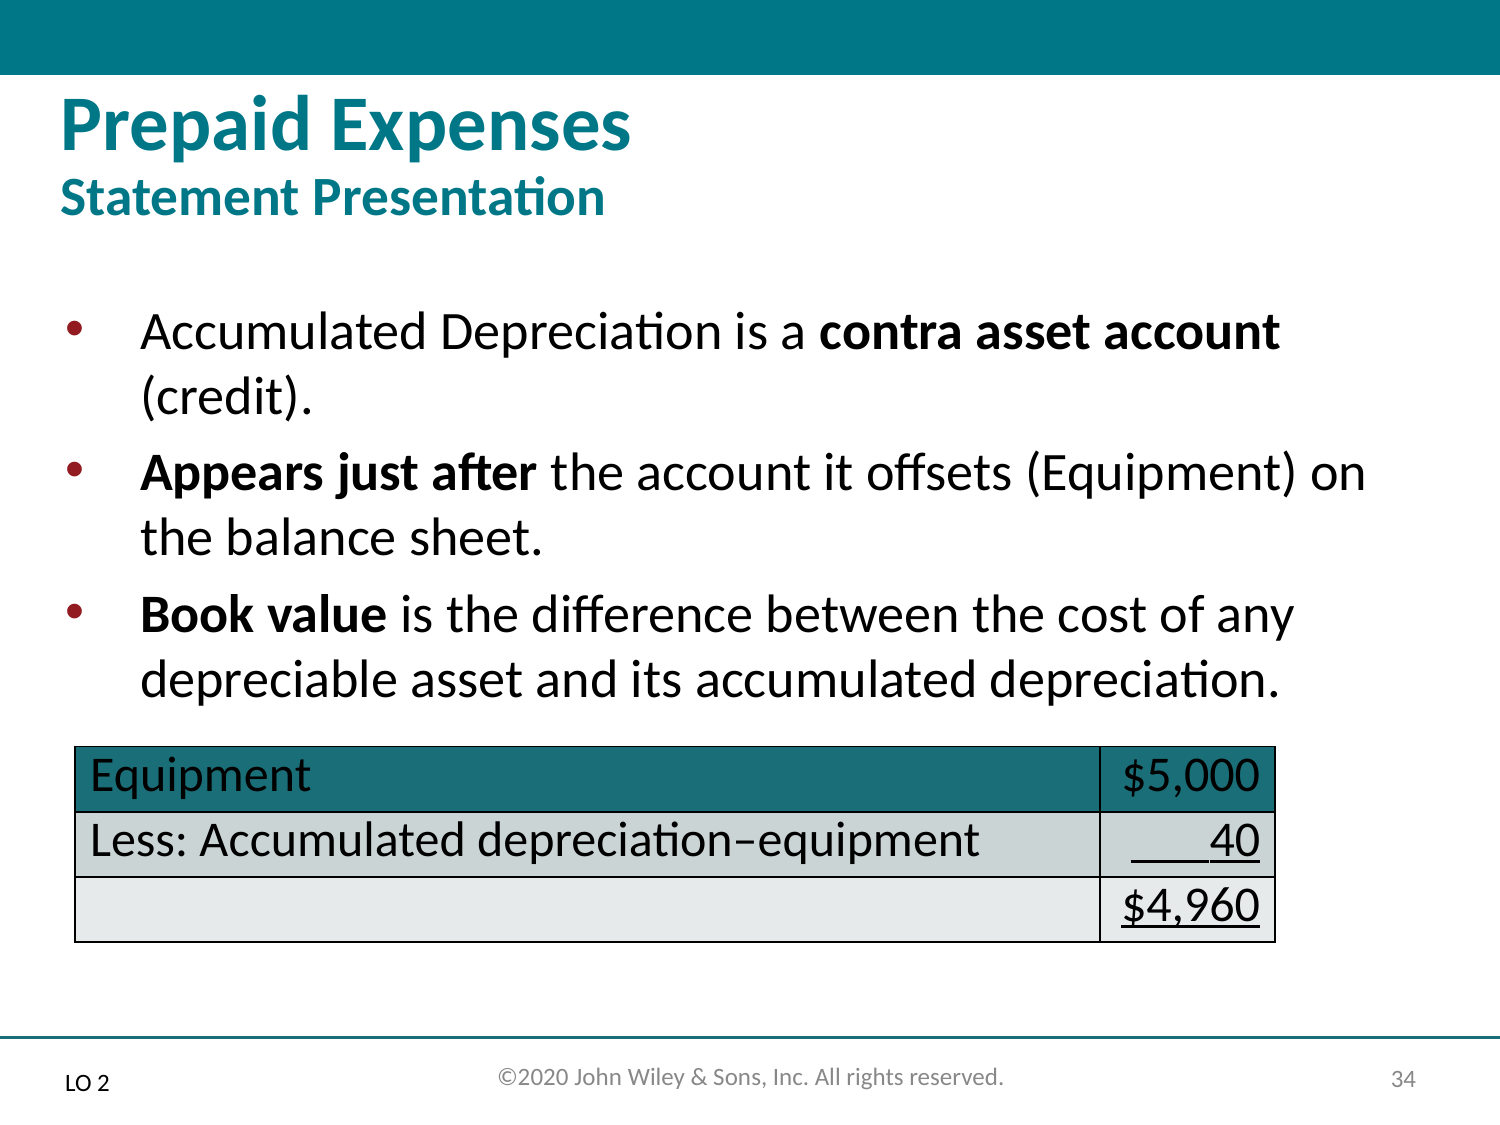

# Prepaid Expenses Statement Presentation
Accumulated Depreciation is a contra asset account (credit).
Appears just after the account it offsets (Equipment) on the balance sheet.
Book value is the difference between the cost of any depreciable asset and its accumulated depreciation.
| Equipment | $5,000 |
| --- | --- |
| Less: Accumulated depreciation–equipment | 40 |
|  | $4,960 |
LO 2